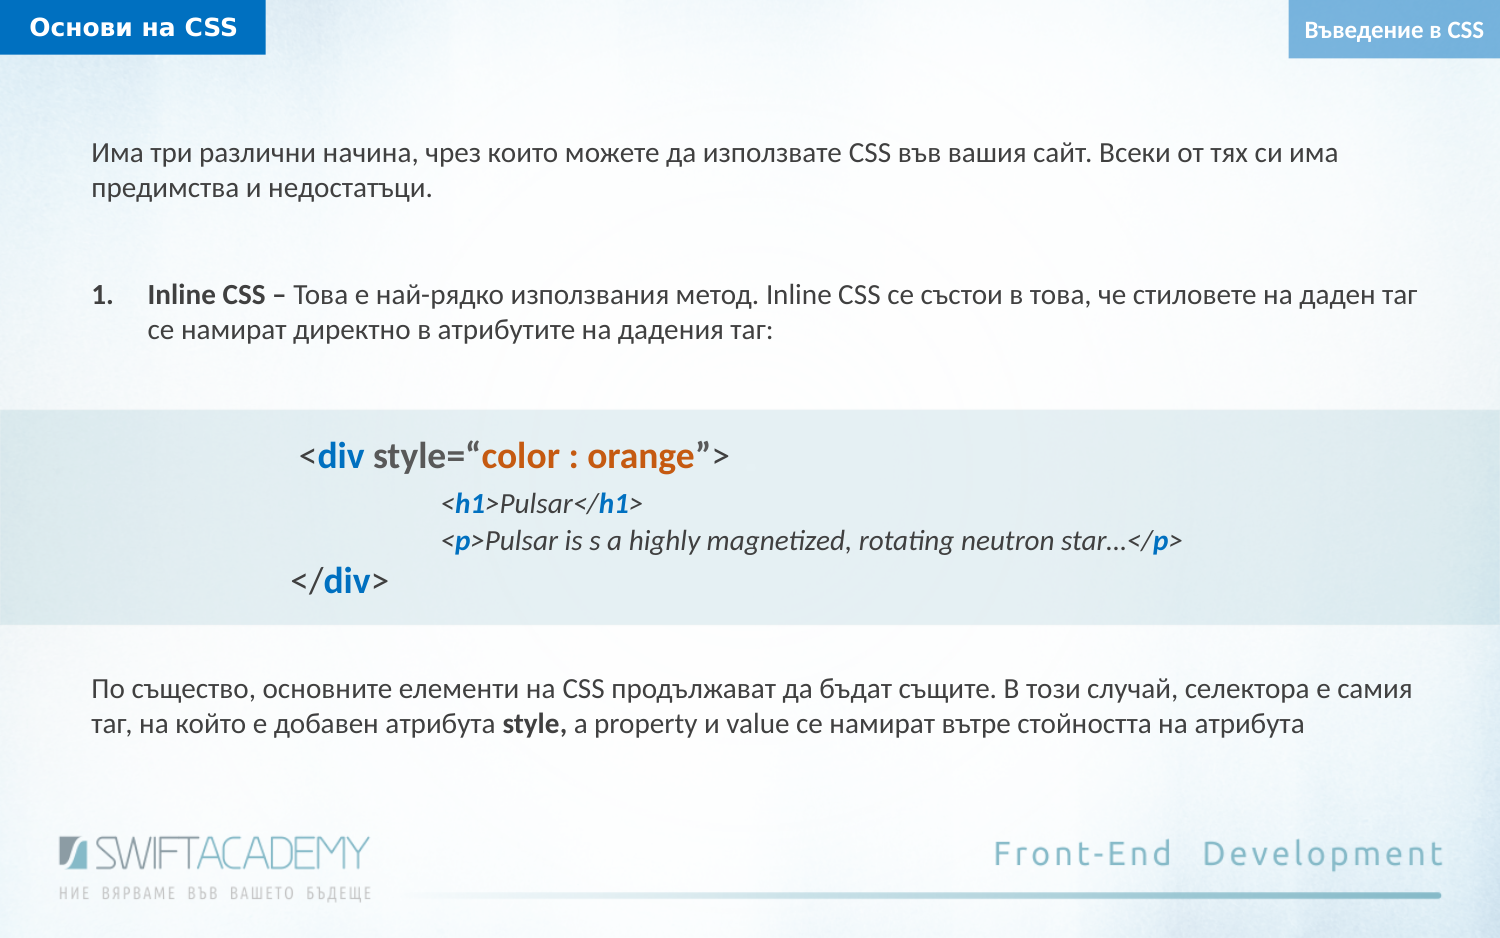

Основи на CSS
Въведение в CSS
Има три различни начина, чрез които можете да използвате CSS във вашия сайт. Всеки от тях си има предимства и недостатъци.
Inline CSS – Това е най-рядко използвания метод. Inline CSS се състои в това, че стиловете на даден таг се намират директно в атрибутите на дадения таг:

 <div style=“color : orange”>
	<h1>Pulsar</h1>
	<p>Pulsar is s a highly magnetized, rotating neutron star…</p>
</div>
По същество, основните елементи на CSS продължават да бъдат същите. В този случай, селектора е самия таг, на който е добавен атрибута style, а property и value се намират вътре стойността на атрибута